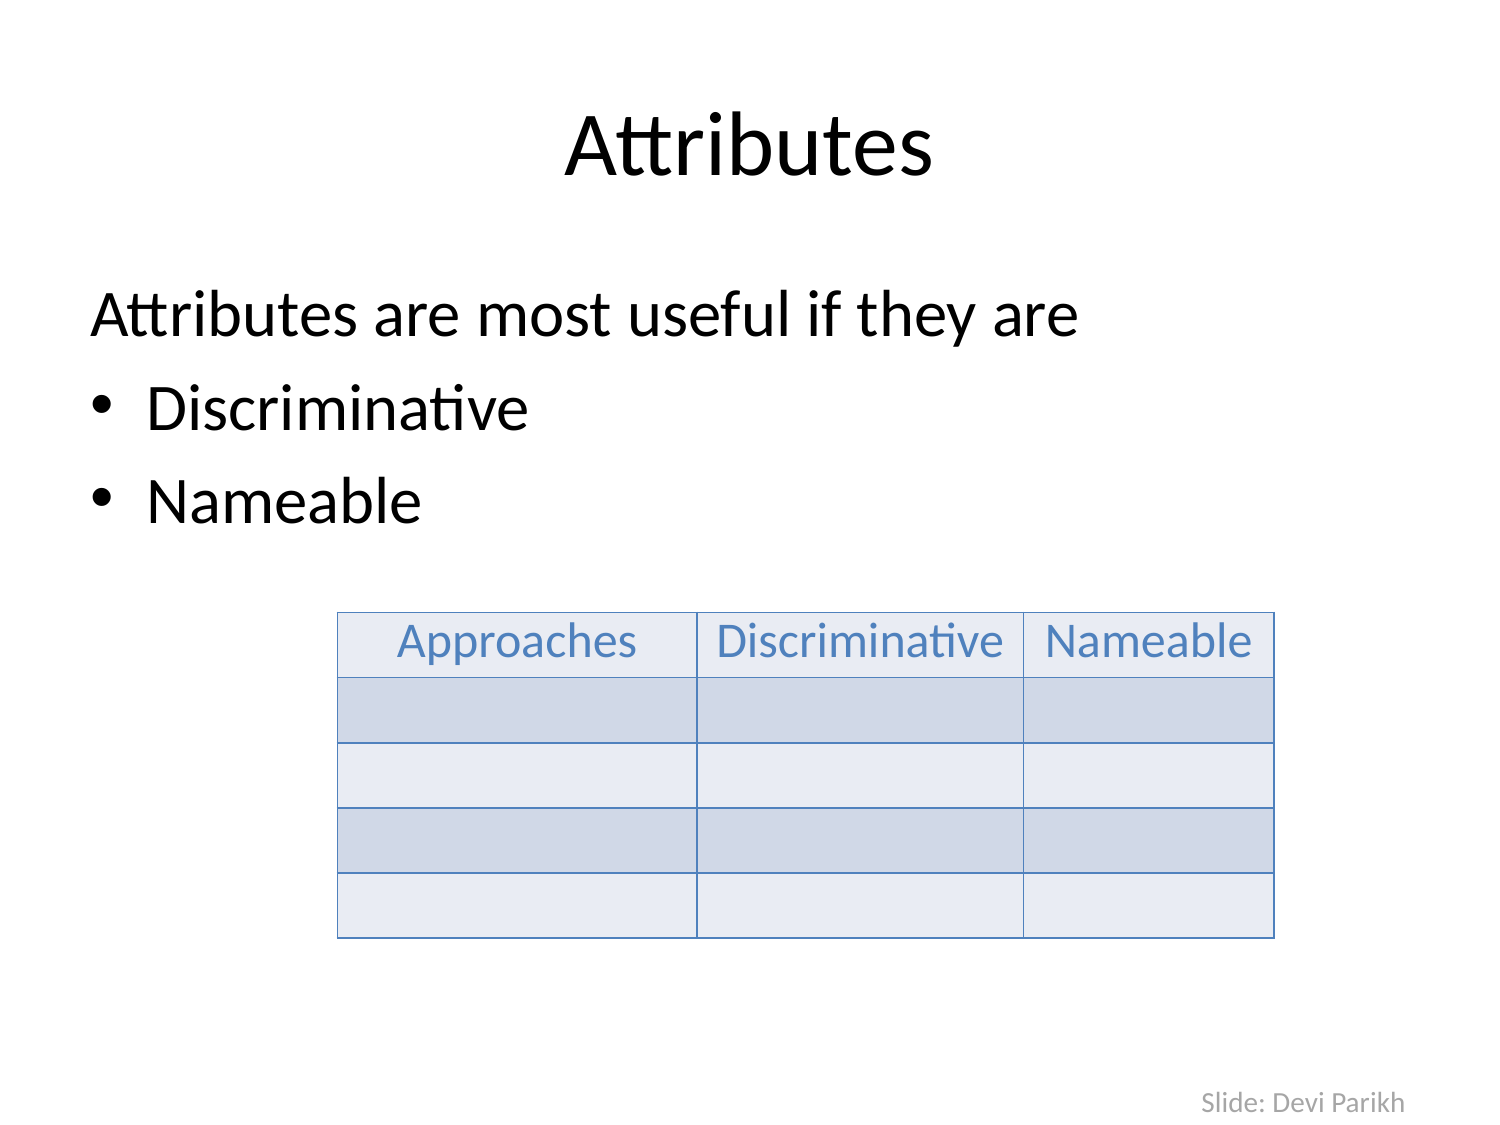

# Attributes
Attributes are most useful if they are
Discriminative
Nameable

| Approaches | Discriminative | Nameable |
| --- | --- | --- |
|  |  |  |
|  |  |  |
|  |  |  |
|  |  |  |
Slide: Devi Parikh